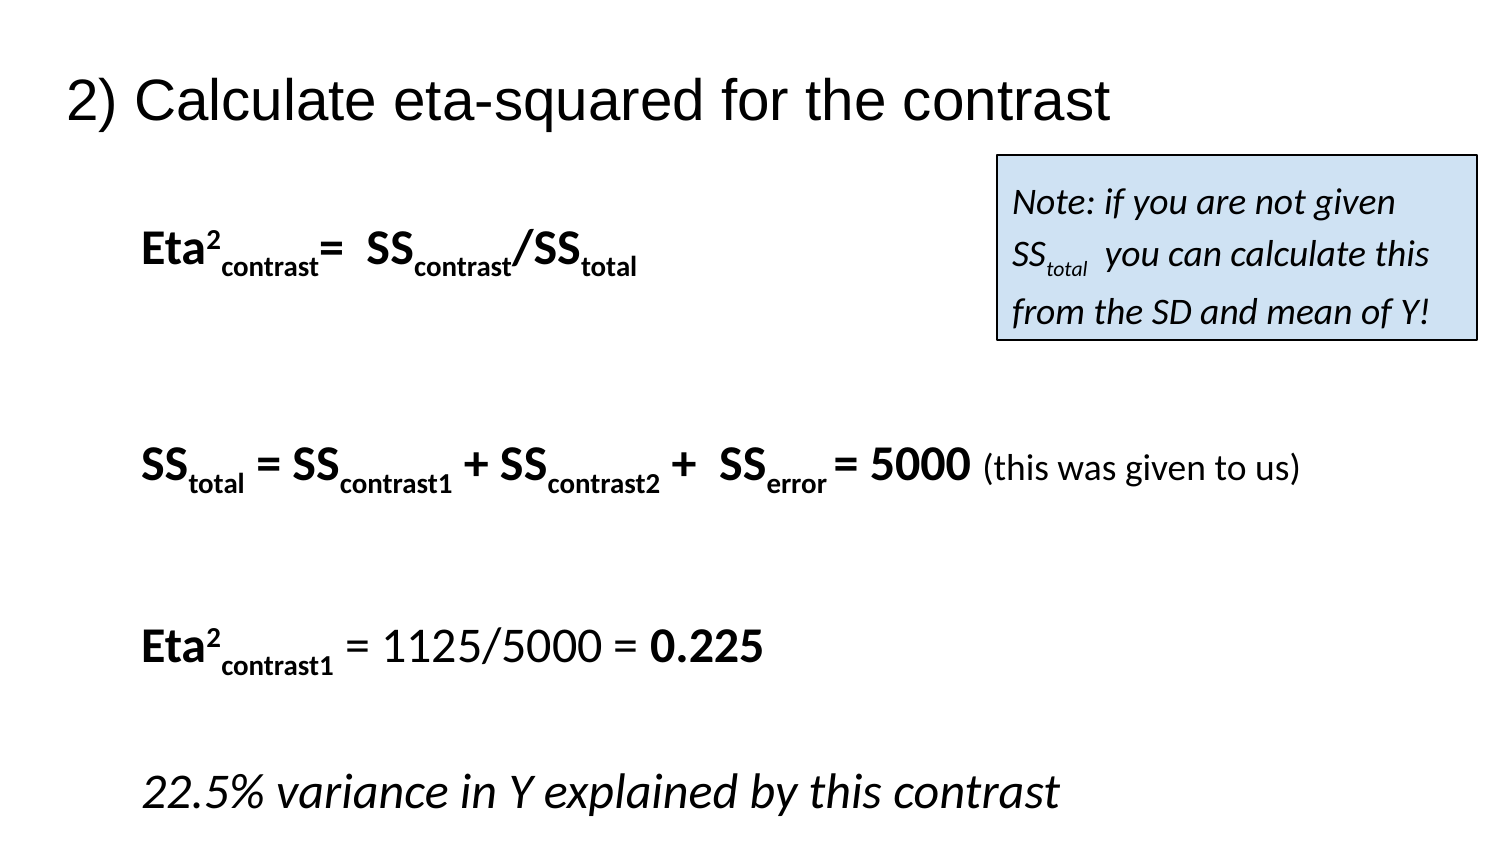

# 2) Calculate eta-squared for the contrast
Note: if you are not given SStotal  you can calculate this from the SD and mean of Y!

Eta2contrast=  SScontrast/SStotal

SStotal = SScontrast1 + SScontrast2 +  SSerror = 5000 (this was given to us)

Eta2contrast1 = 1125/5000 = 0.225

22.5% variance in Y explained by this contrast